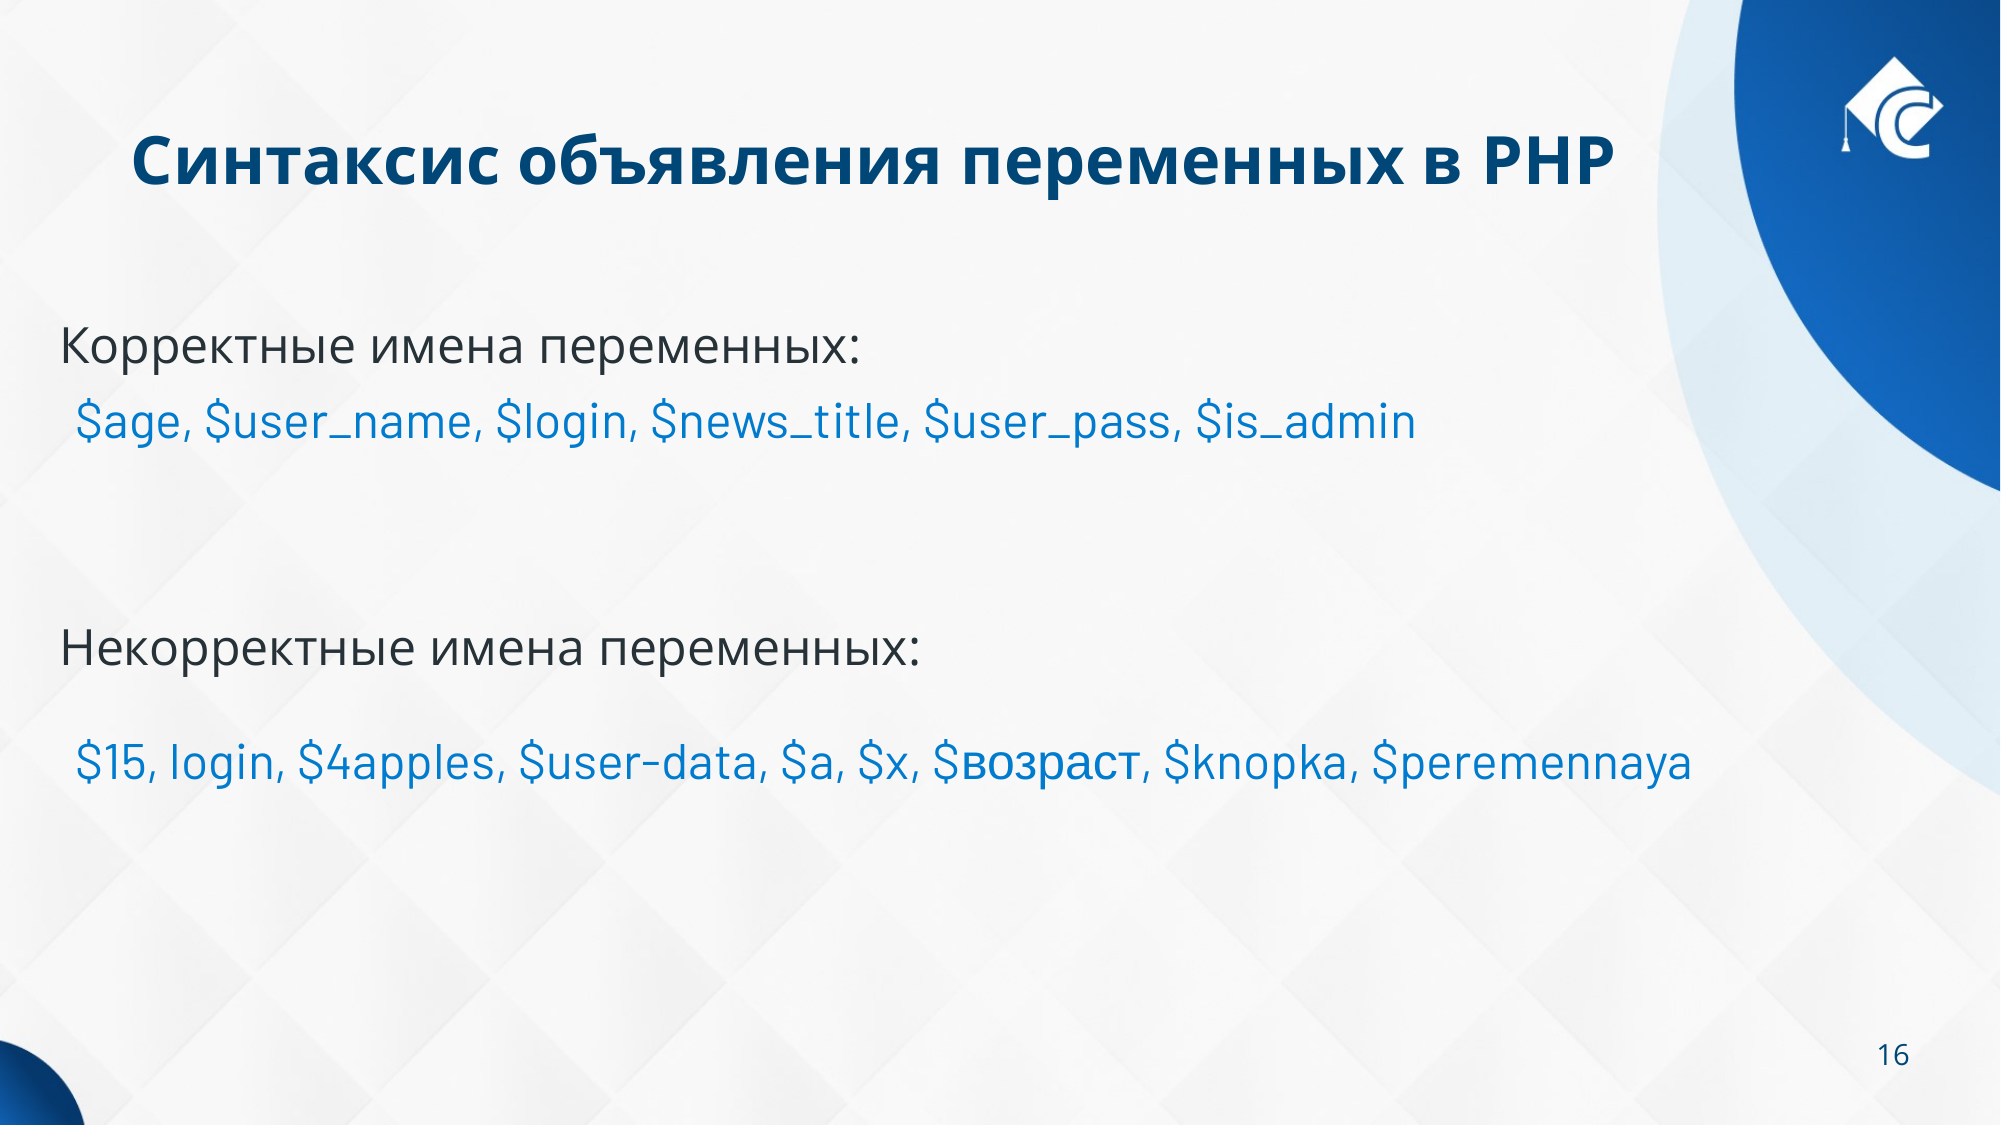

# Синтаксис объявления переменных в PHP
Корректные имена переменных:
$age, $user_name, $login, $news_title, $user_pass, $is_admin
Некорректные имена переменных:
$15, login, $4apples, $user-data, $a, $x, $возраст, $knopka, $peremennaya
16